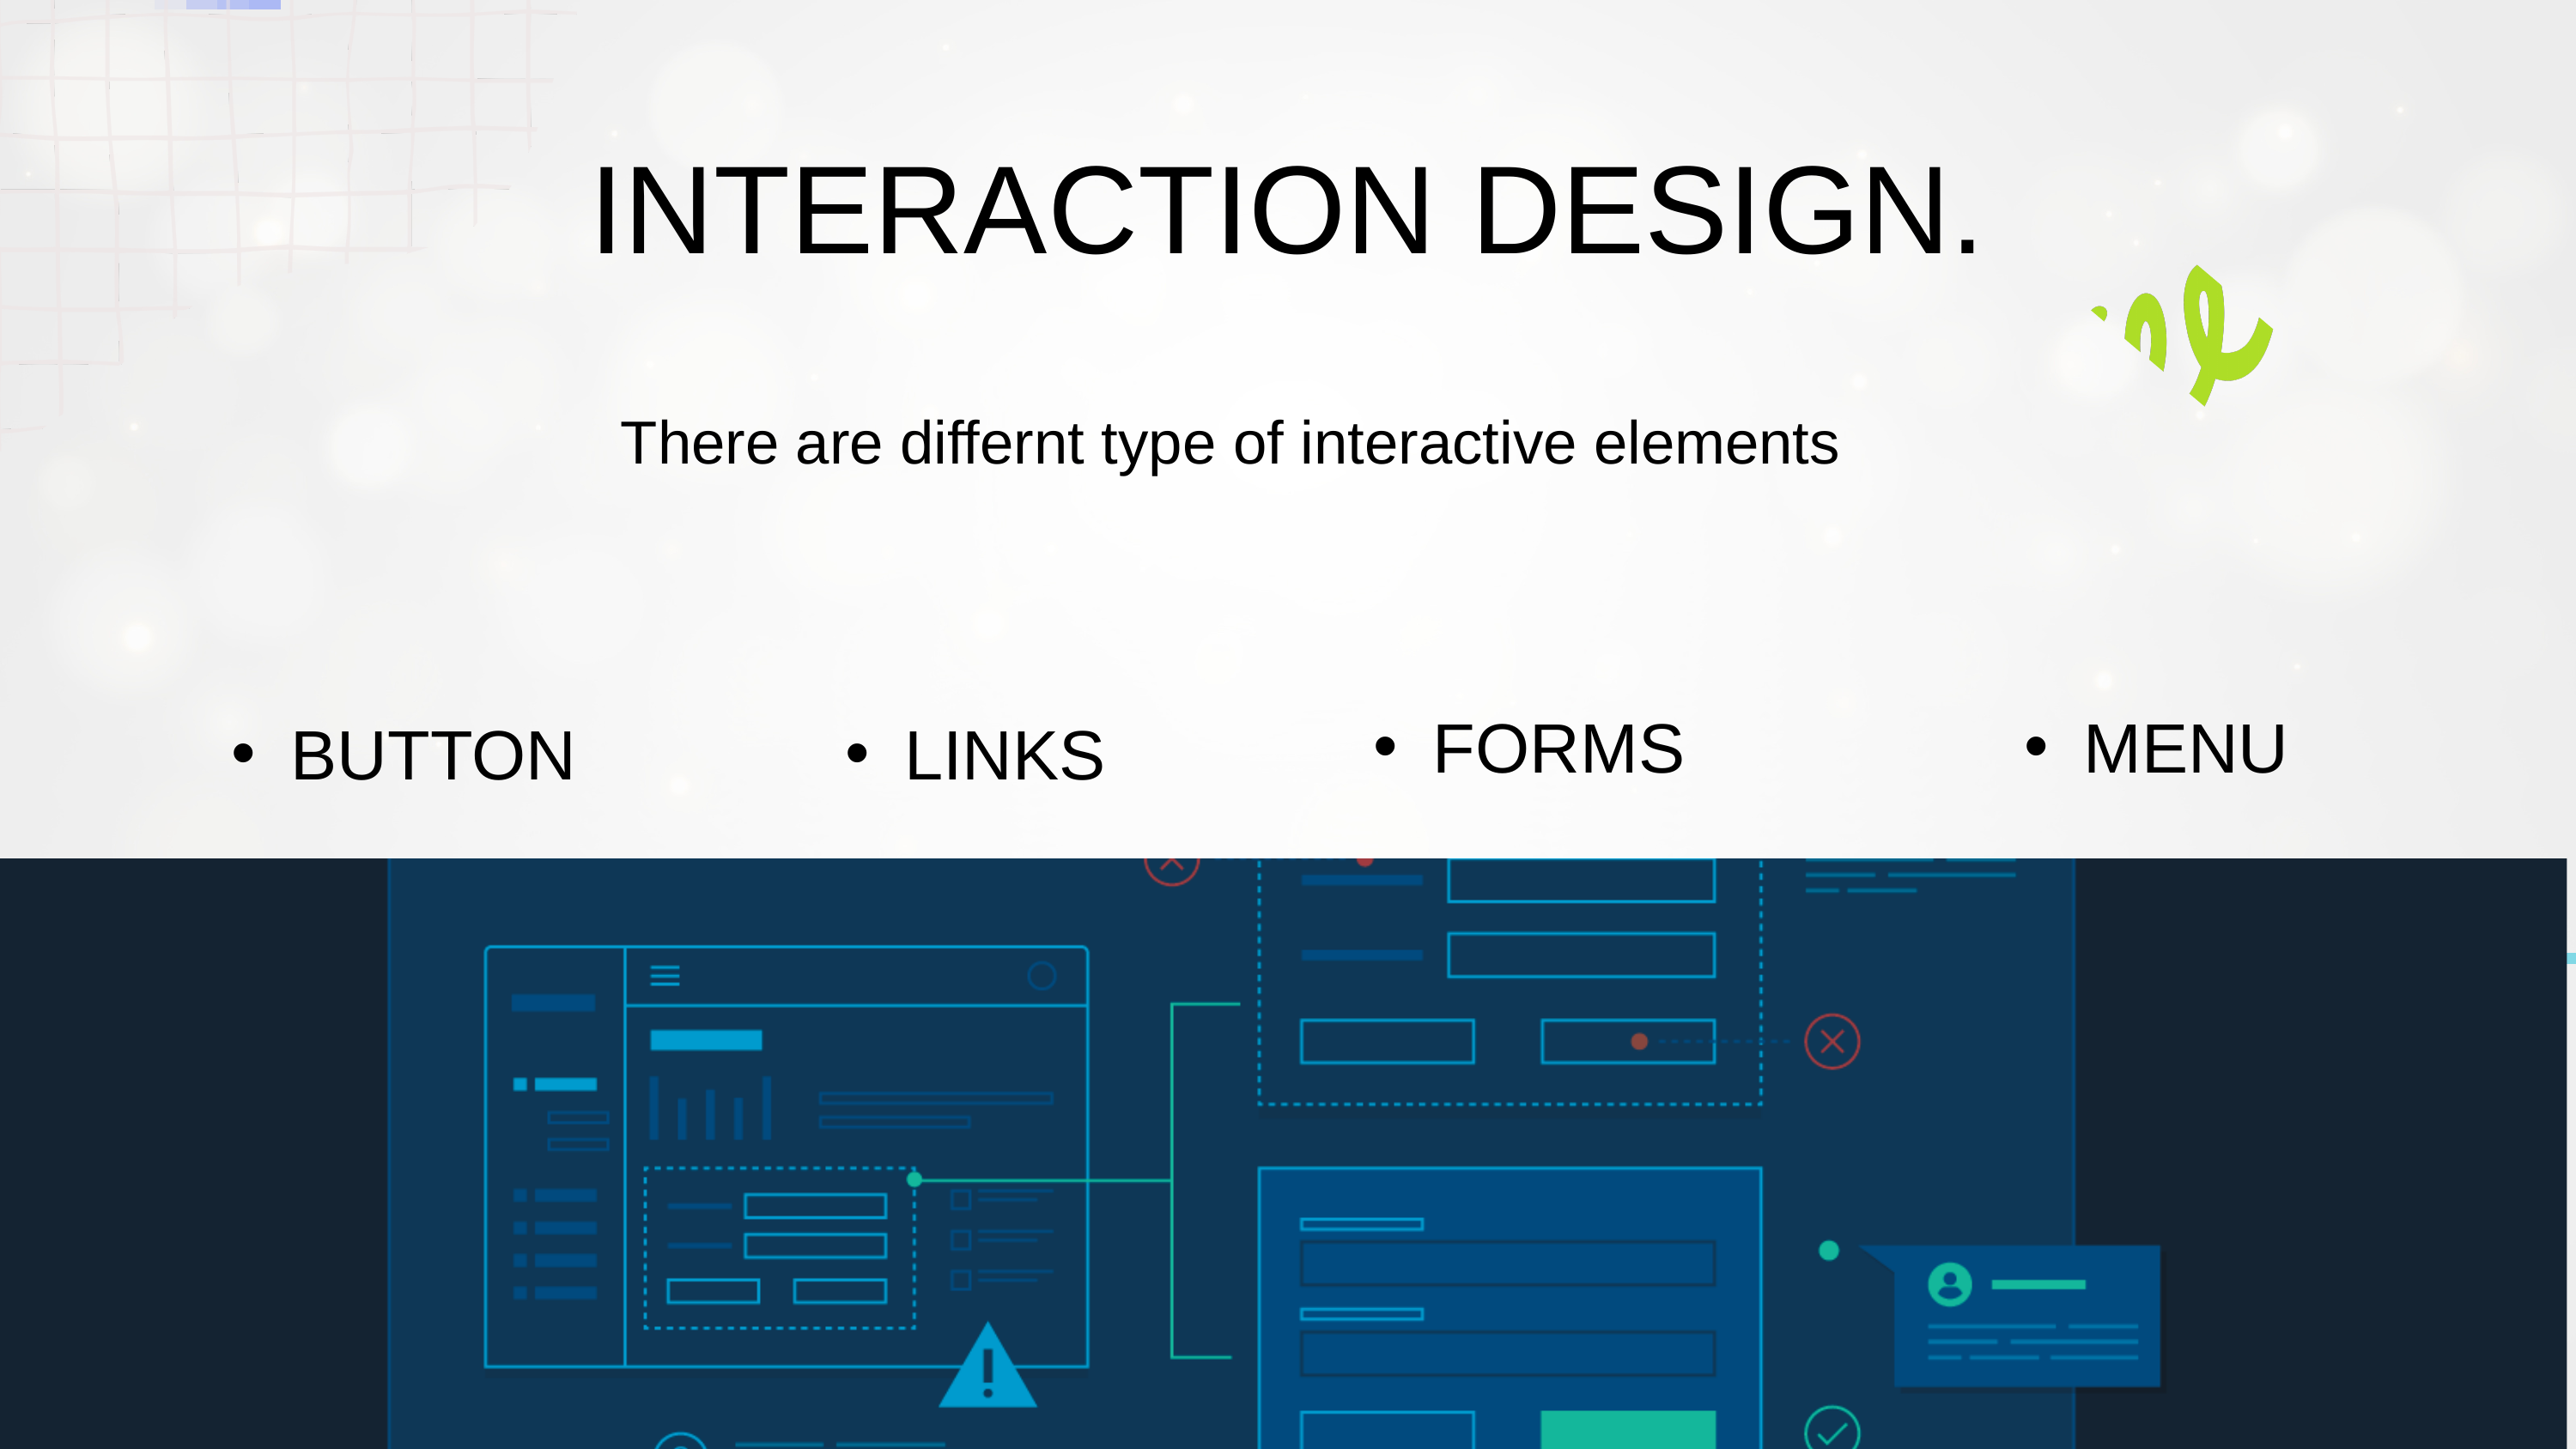

INTERACTION DESIGN.

There are differnt type of interactive elements
FORMS
MENU
BUTTON
LINKS